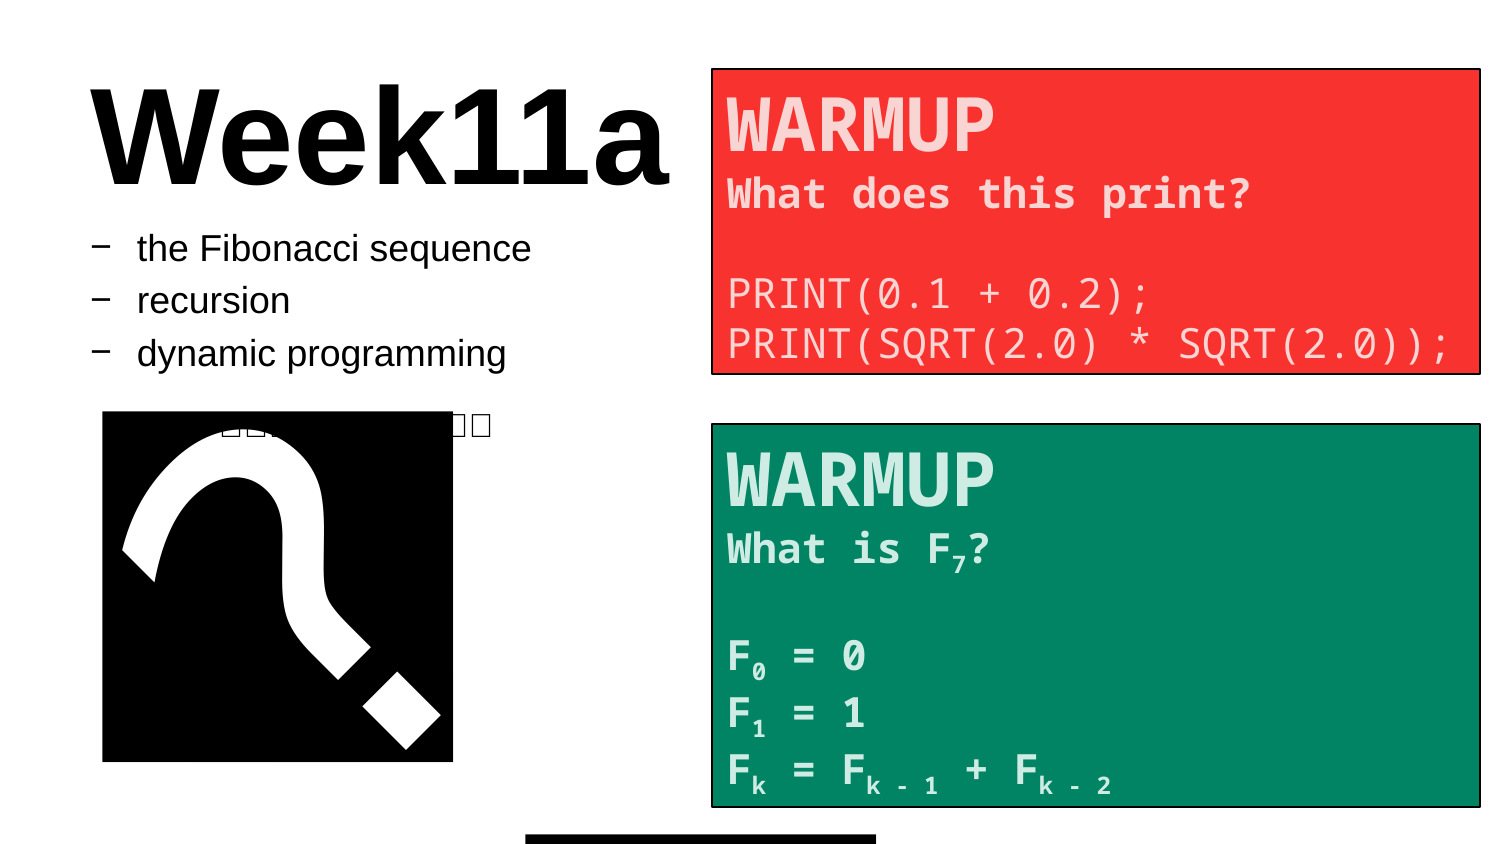

# Week11a
WARMUP
What does this print?

PRINT(0.1 + 0.2);
PRINT(SQRT(2.0) * SQRT(2.0));
the Fibonacci sequence
recursion
dynamic programming
🦜🦜🦜🦜🦜🦜🦜🦜🦜🦜🦜
🍉
WARMUP
What is F7?

F0 = 0
F1 = 1
Fk = Fk - 1 + Fk - 2